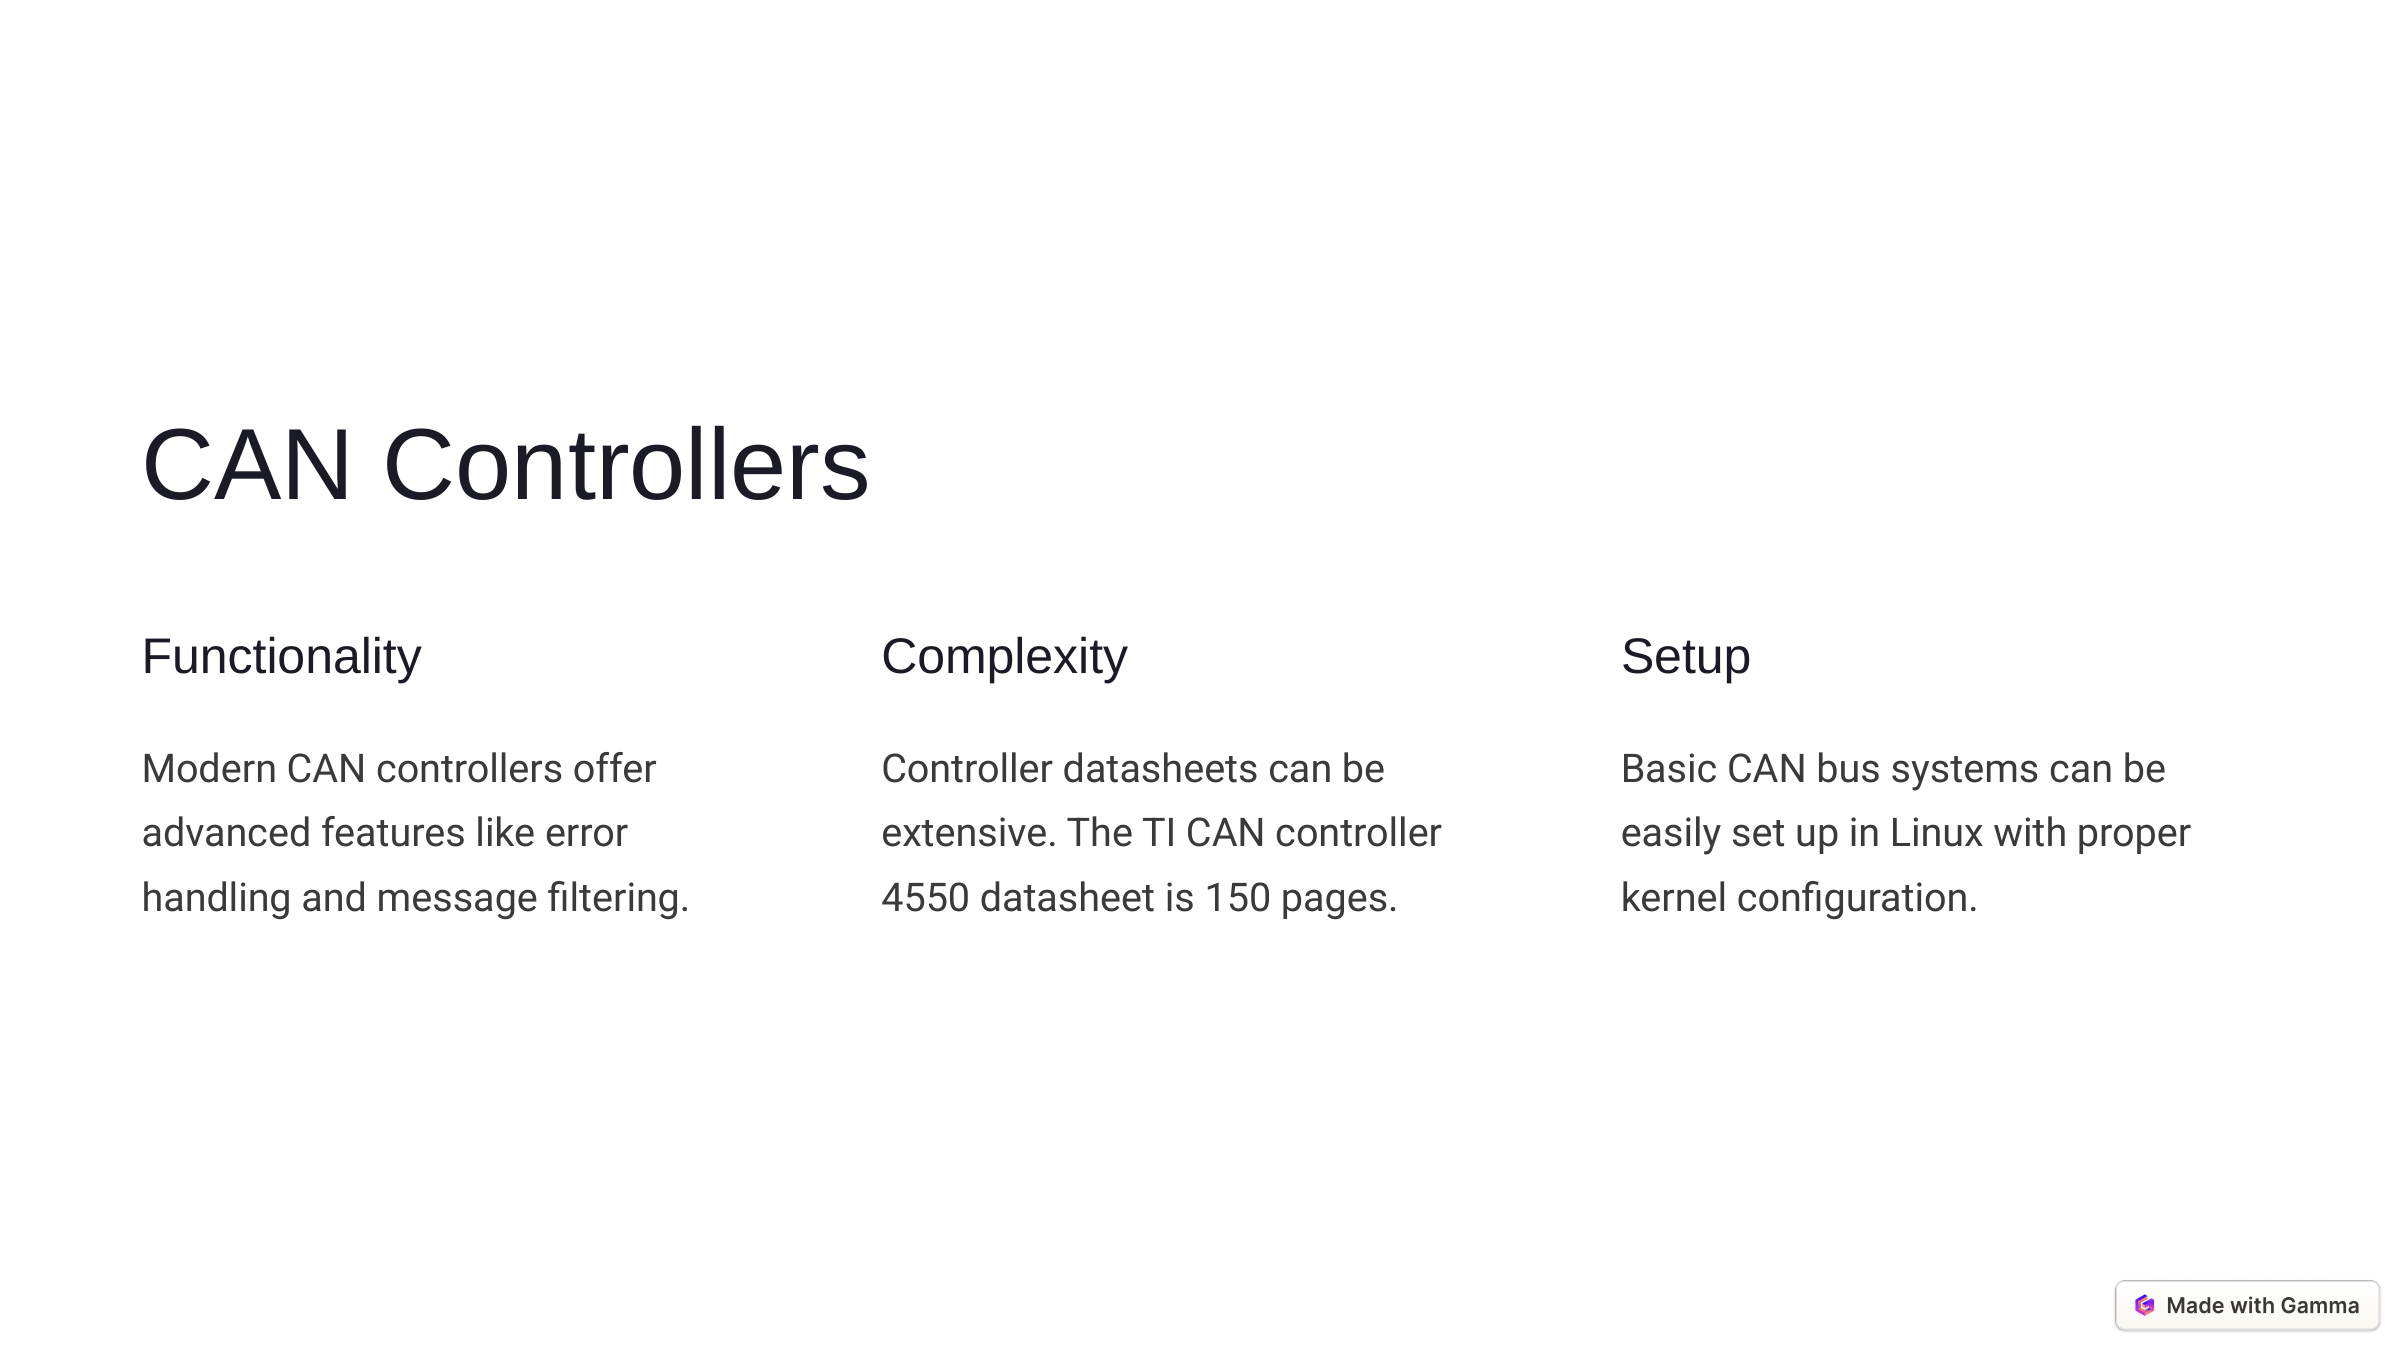

CAN Controllers
Functionality
Complexity
Setup
Modern CAN controllers offer advanced features like error handling and message filtering.
Controller datasheets can be extensive. The TI CAN controller 4550 datasheet is 150 pages.
Basic CAN bus systems can be easily set up in Linux with proper kernel configuration.